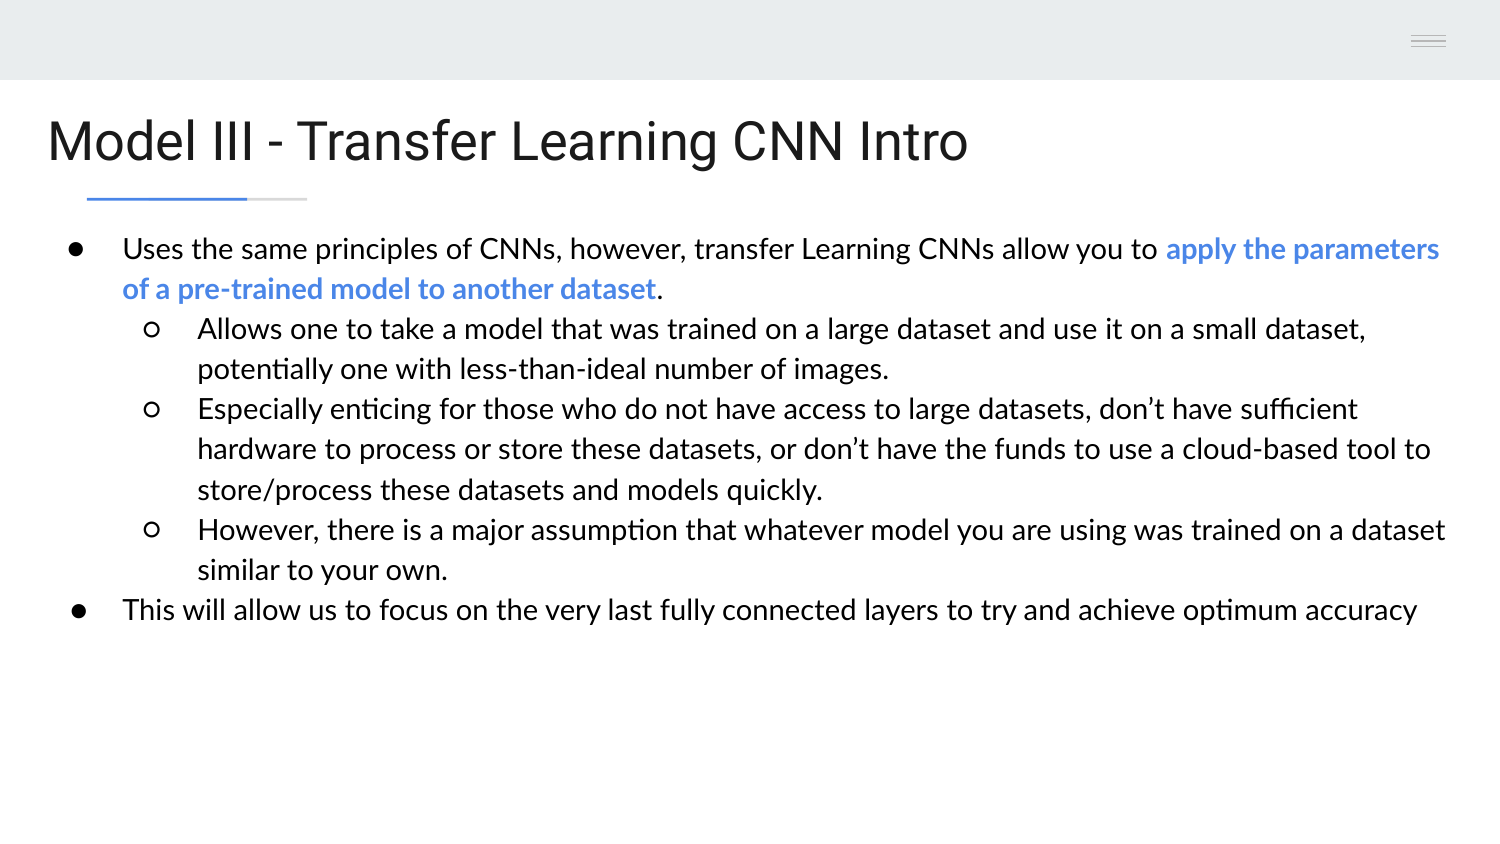

# Model III - Transfer Learning CNN Intro
Uses the same principles of CNNs, however, transfer Learning CNNs allow you to apply the parameters of a pre-trained model to another dataset.
Allows one to take a model that was trained on a large dataset and use it on a small dataset, potentially one with less-than-ideal number of images.
Especially enticing for those who do not have access to large datasets, don’t have sufficient hardware to process or store these datasets, or don’t have the funds to use a cloud-based tool to store/process these datasets and models quickly.
However, there is a major assumption that whatever model you are using was trained on a dataset similar to your own.
This will allow us to focus on the very last fully connected layers to try and achieve optimum accuracy